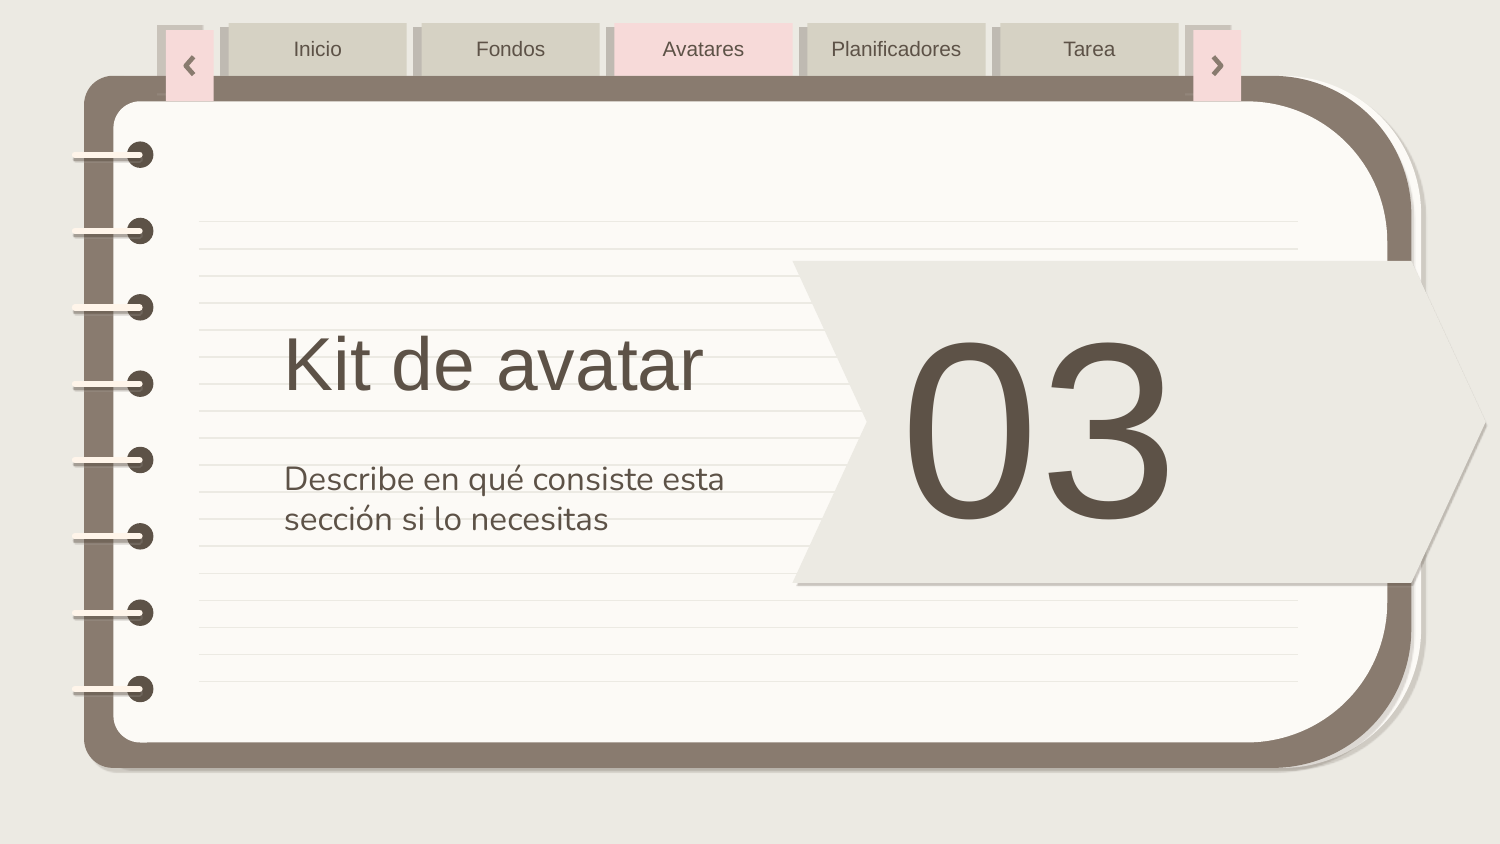

Inicio
Fondos
Avatares
Planificadores
Tarea

03
# Kit de avatar
Describe en qué consiste esta sección si lo necesitas